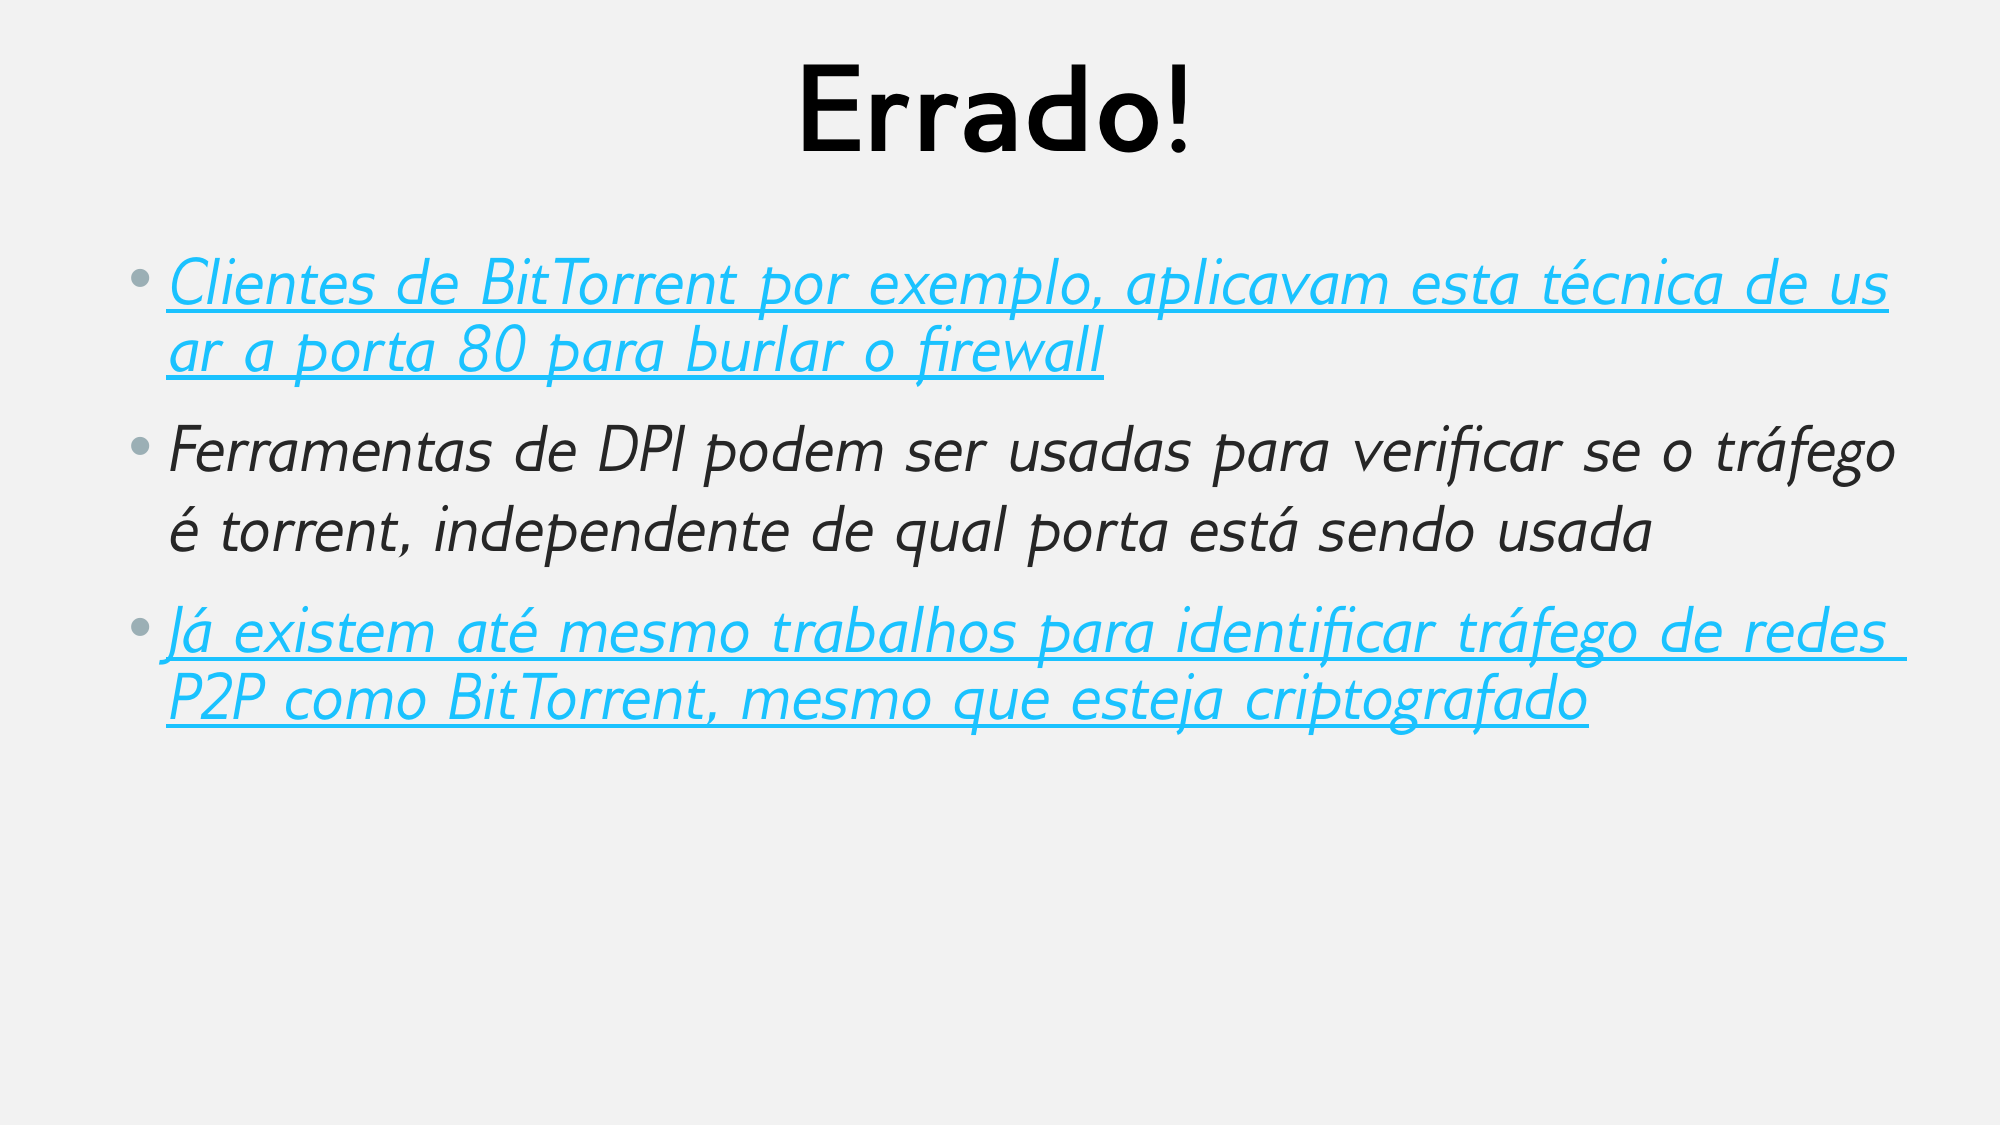

Errado!
Clientes de BitTorrent por exemplo, aplicavam esta técnica de usar a porta 80 para burlar o firewall
Ferramentas de DPI podem ser usadas para verificar se o tráfego é torrent, independente de qual porta está sendo usada
Já existem até mesmo trabalhos para identificar tráfego de redes P2P como BitTorrent, mesmo que esteja criptografado